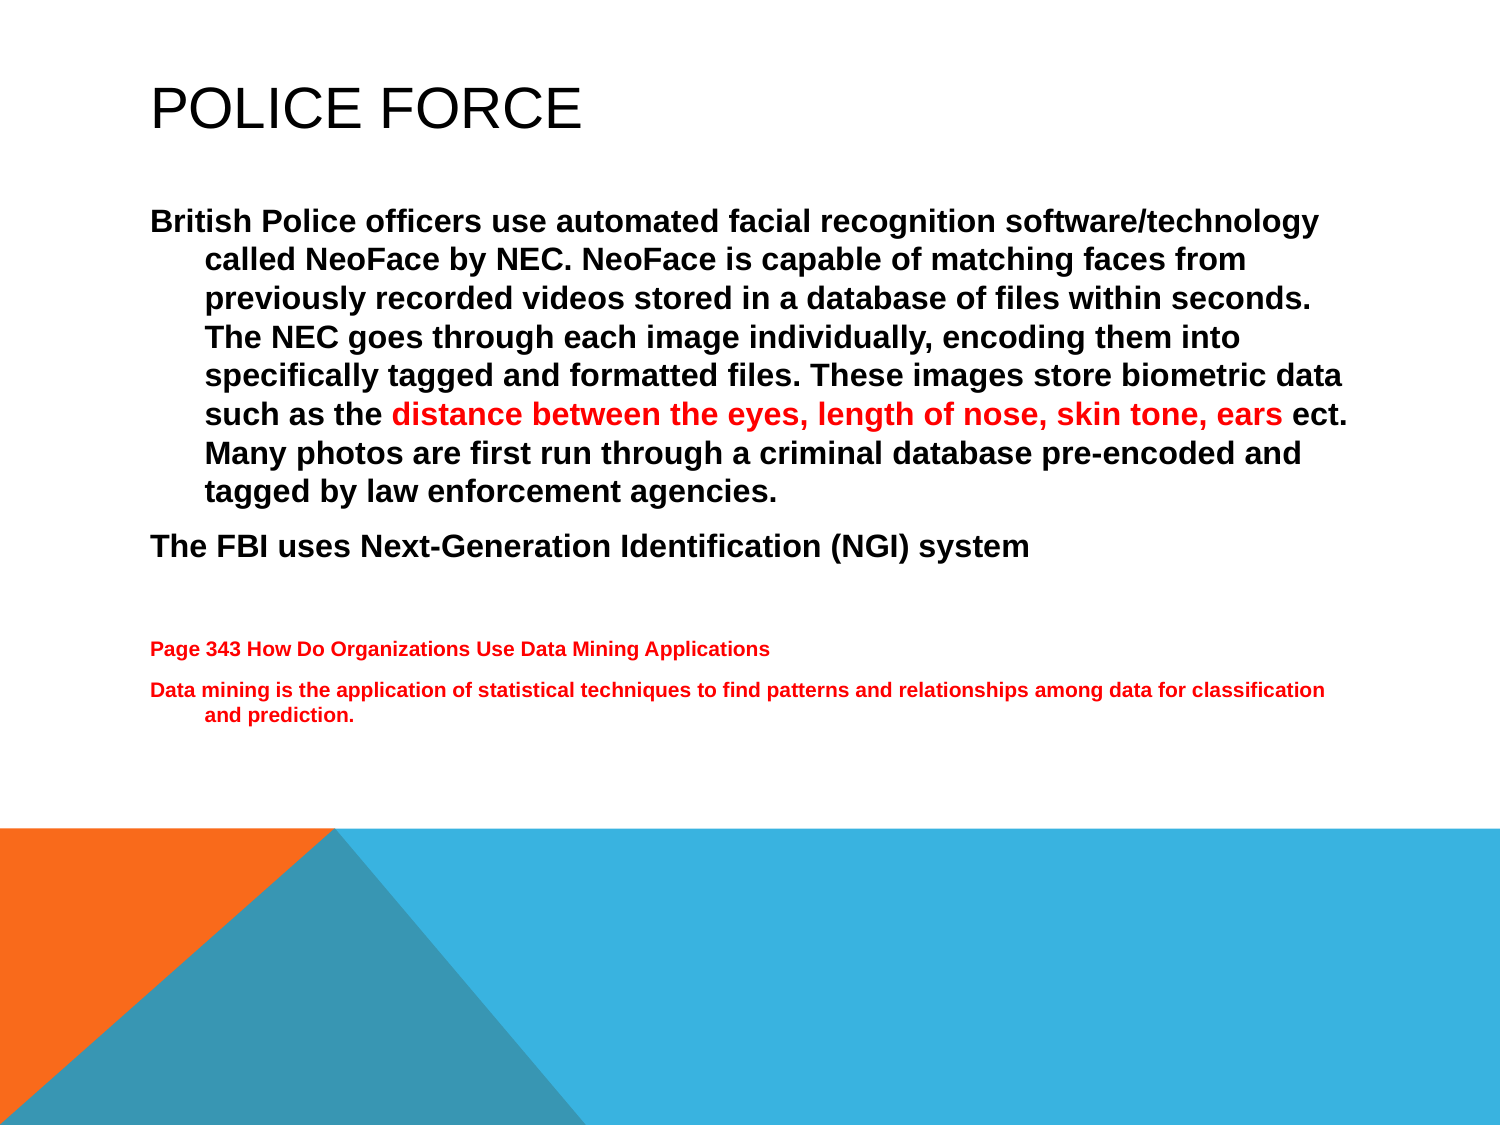

British Police officers use automated facial recognition software/technology called NeoFace by NEC. NeoFace is capable of matching faces from previously recorded videos stored in a database of files within seconds. The NEC goes through each image individually, encoding them into specifically tagged and formatted files. These images store biometric data such as the distance between the eyes, length of nose, skin tone, ears ect. Many photos are first run through a criminal database pre-encoded and tagged by law enforcement agencies.
The FBI uses Next-Generation Identification (NGI) system

Page 343 How Do Organizations Use Data Mining Applications
Data mining is the application of statistical techniques to find patterns and relationships among data for classification and prediction.

# Police Force